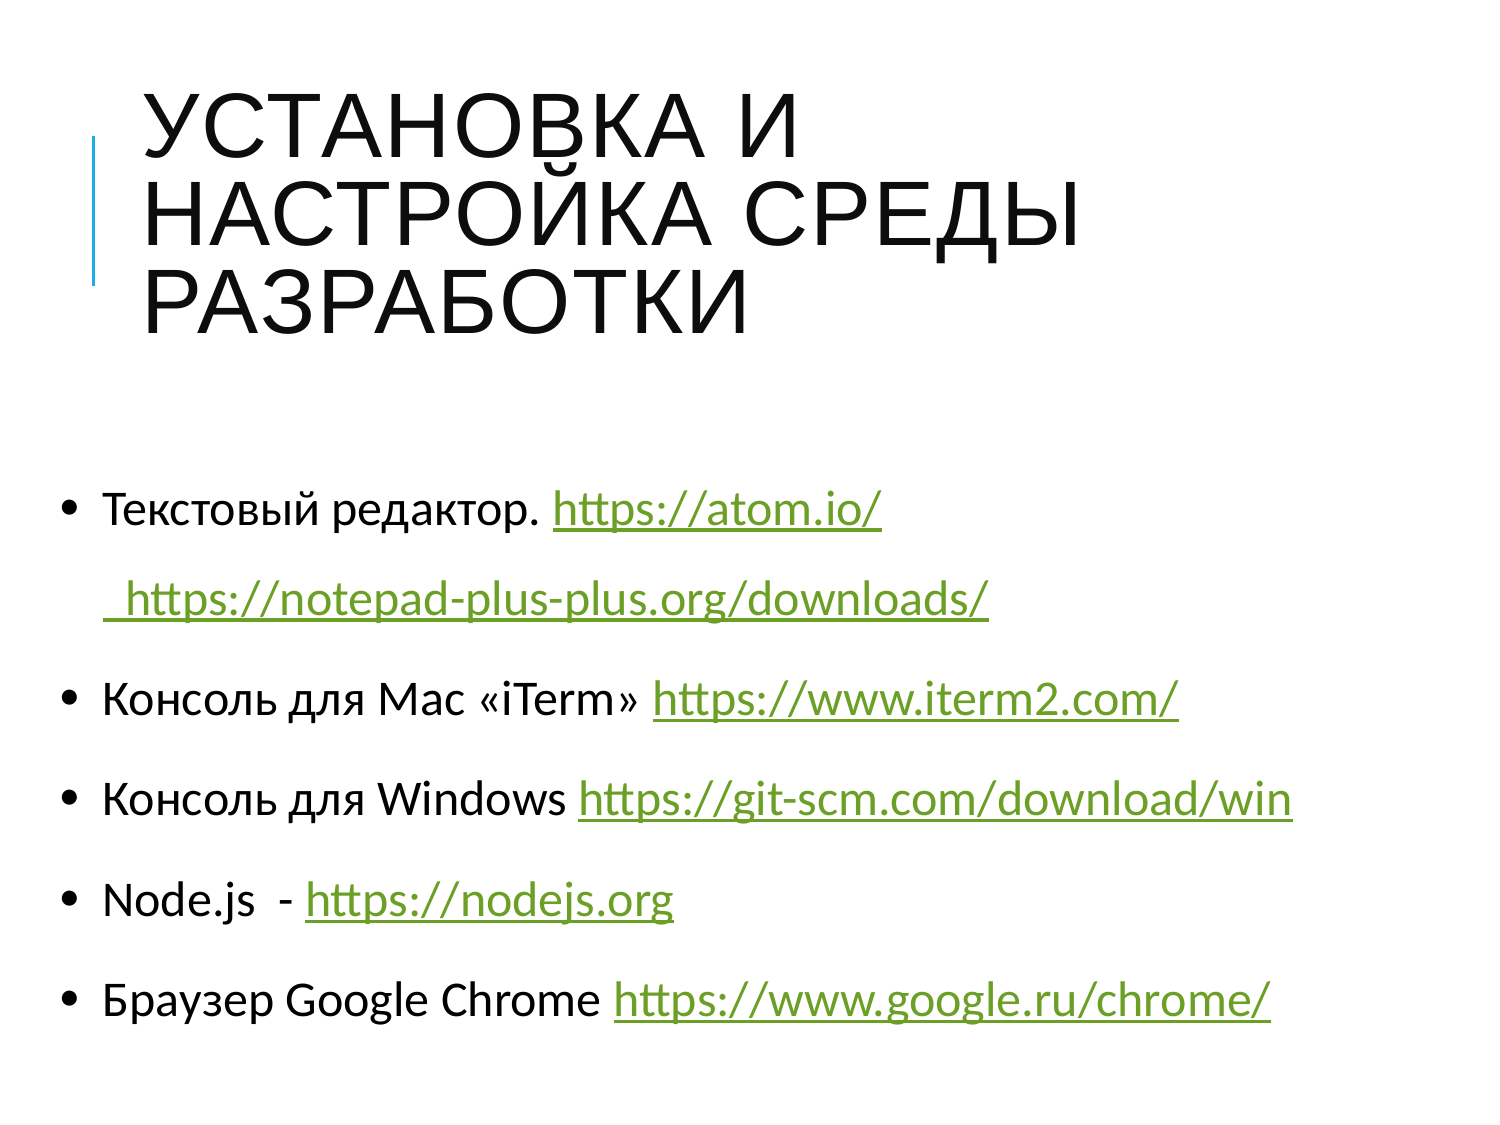

# Установка и настройка среды разработки

Текстовый редактор. https://atom.io/  https://notepad-plus-plus.org/downloads/
Консоль для Mac «iTerm» https://www.iterm2.com/
Консоль для Windows https://git-scm.com/download/win
Node.js  - https://nodejs.org
Браузер Google Chrome https://www.google.ru/chrome/